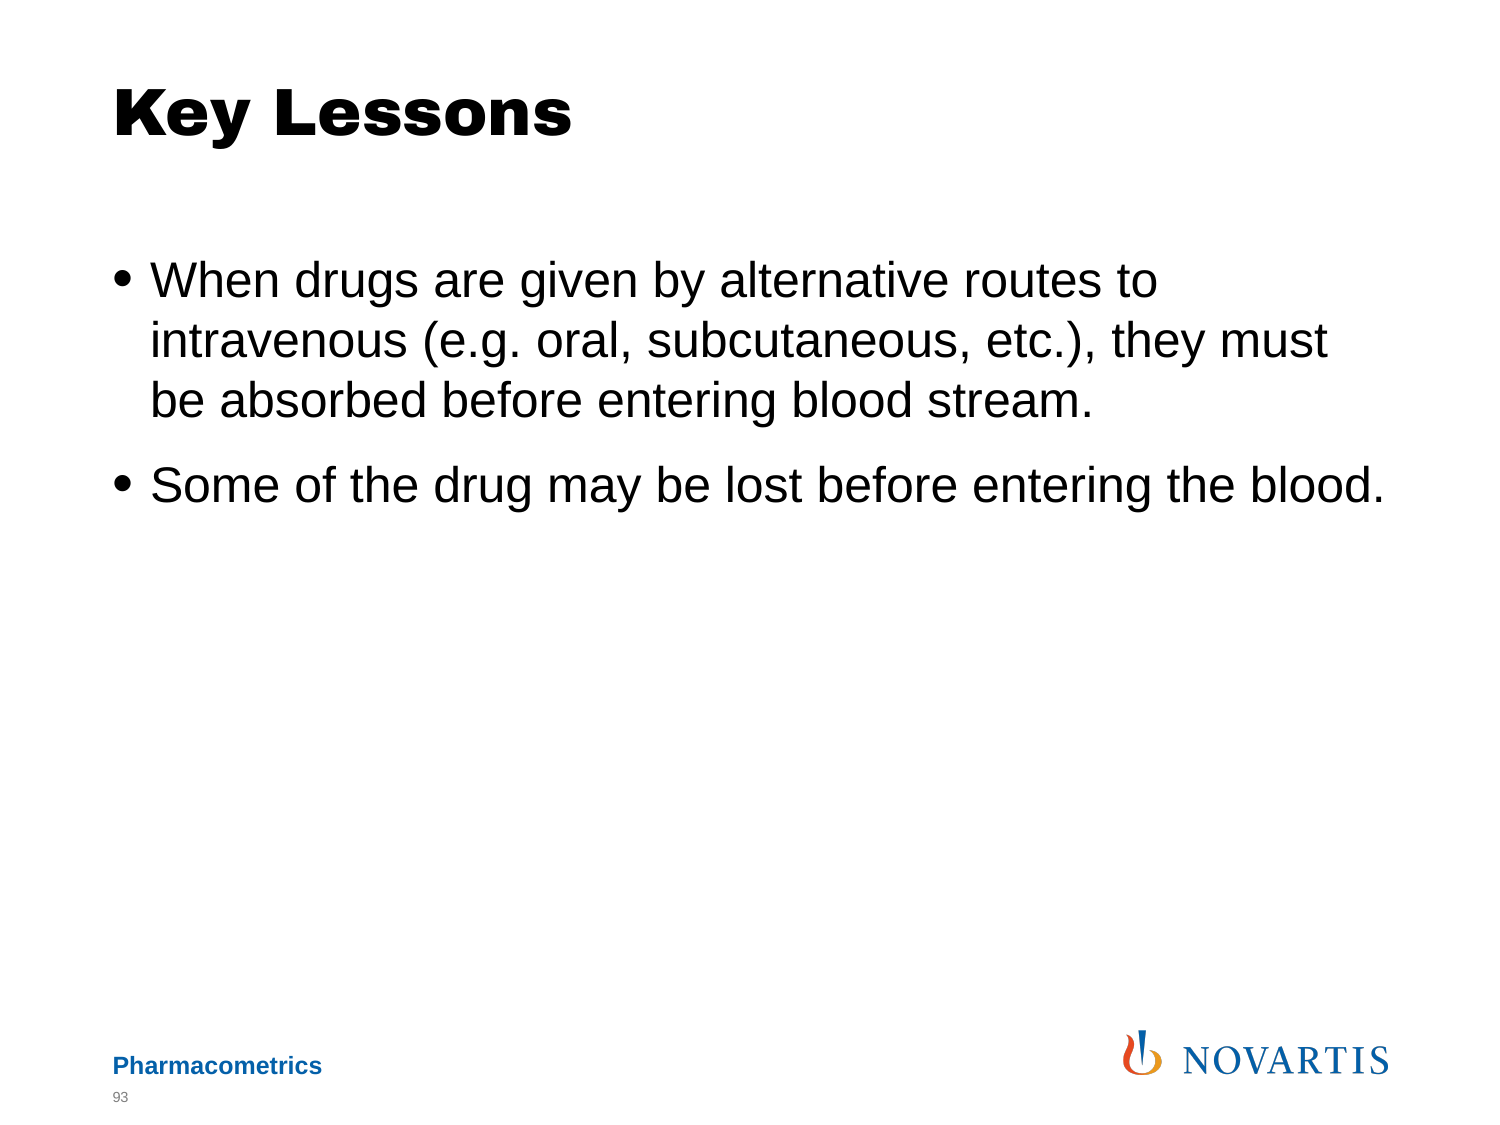

# Key Lessons
When drugs are given by alternative routes to intravenous (e.g. oral, subcutaneous, etc.), they must be absorbed before entering blood stream.
Some of the drug may be lost before entering the blood.
93